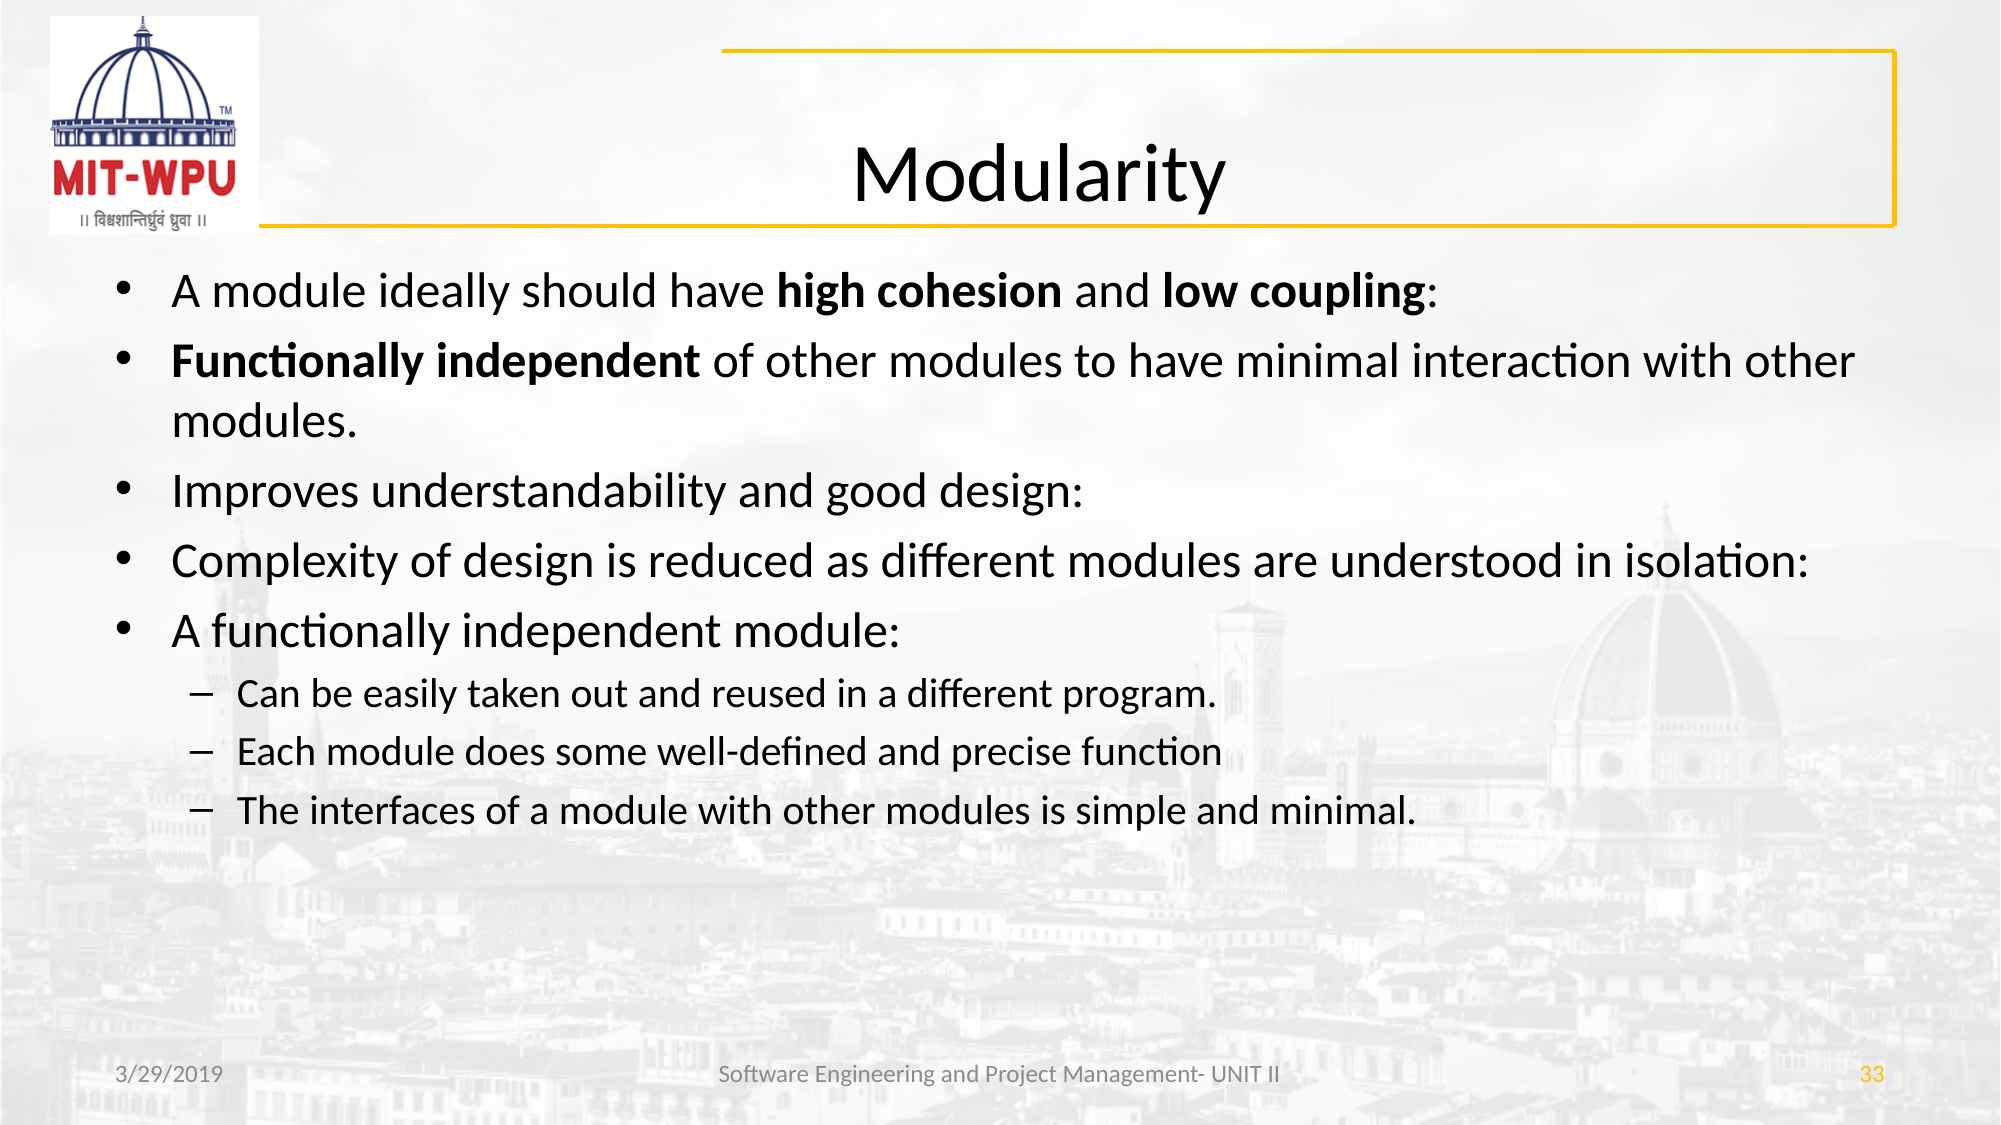

# Modularity
A module ideally should have high cohesion and low coupling:
Functionally independent of other modules to have minimal interaction with other modules.
Improves understandability and good design:
Complexity of design is reduced as different modules are understood in isolation:
A functionally independent module:
Can be easily taken out and reused in a different program.
Each module does some well-defined and precise function
The interfaces of a module with other modules is simple and minimal.

3/29/2019
Software Engineering and Project Management- UNIT II
33